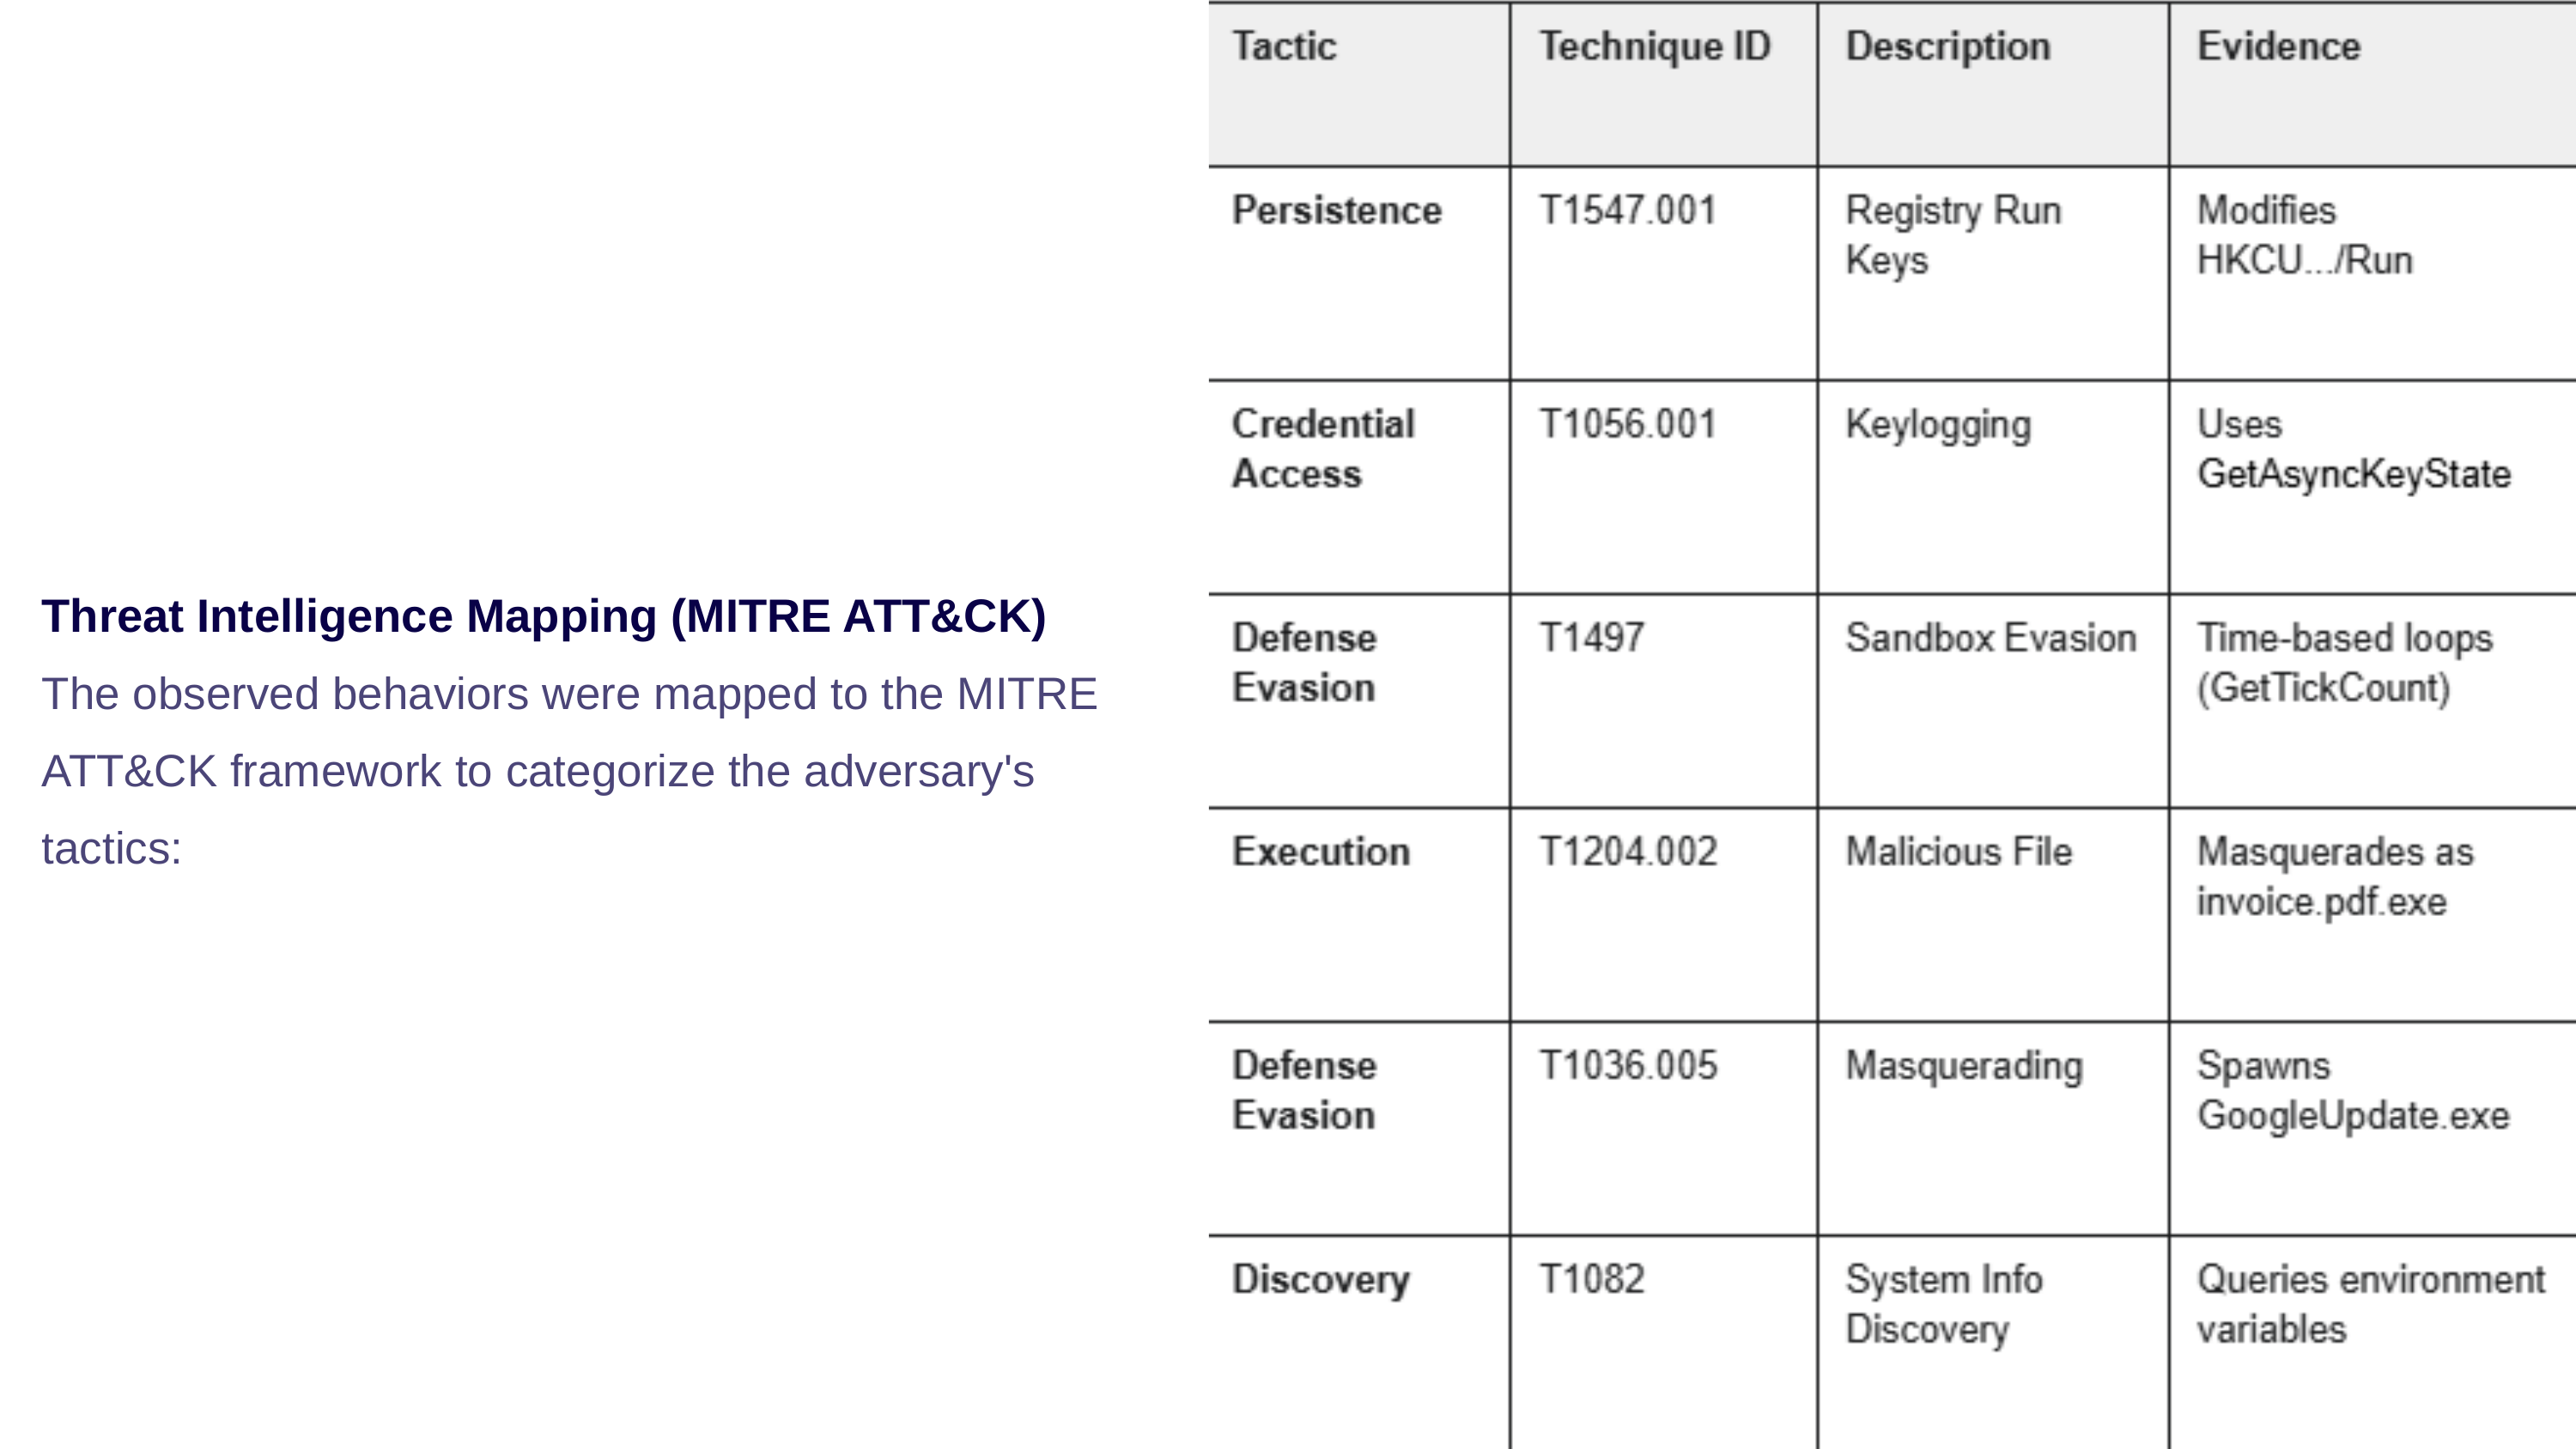

Threat Intelligence Mapping (MITRE ATT&CK)
The observed behaviors were mapped to the MITRE ATT&CK framework to categorize the adversary's tactics: